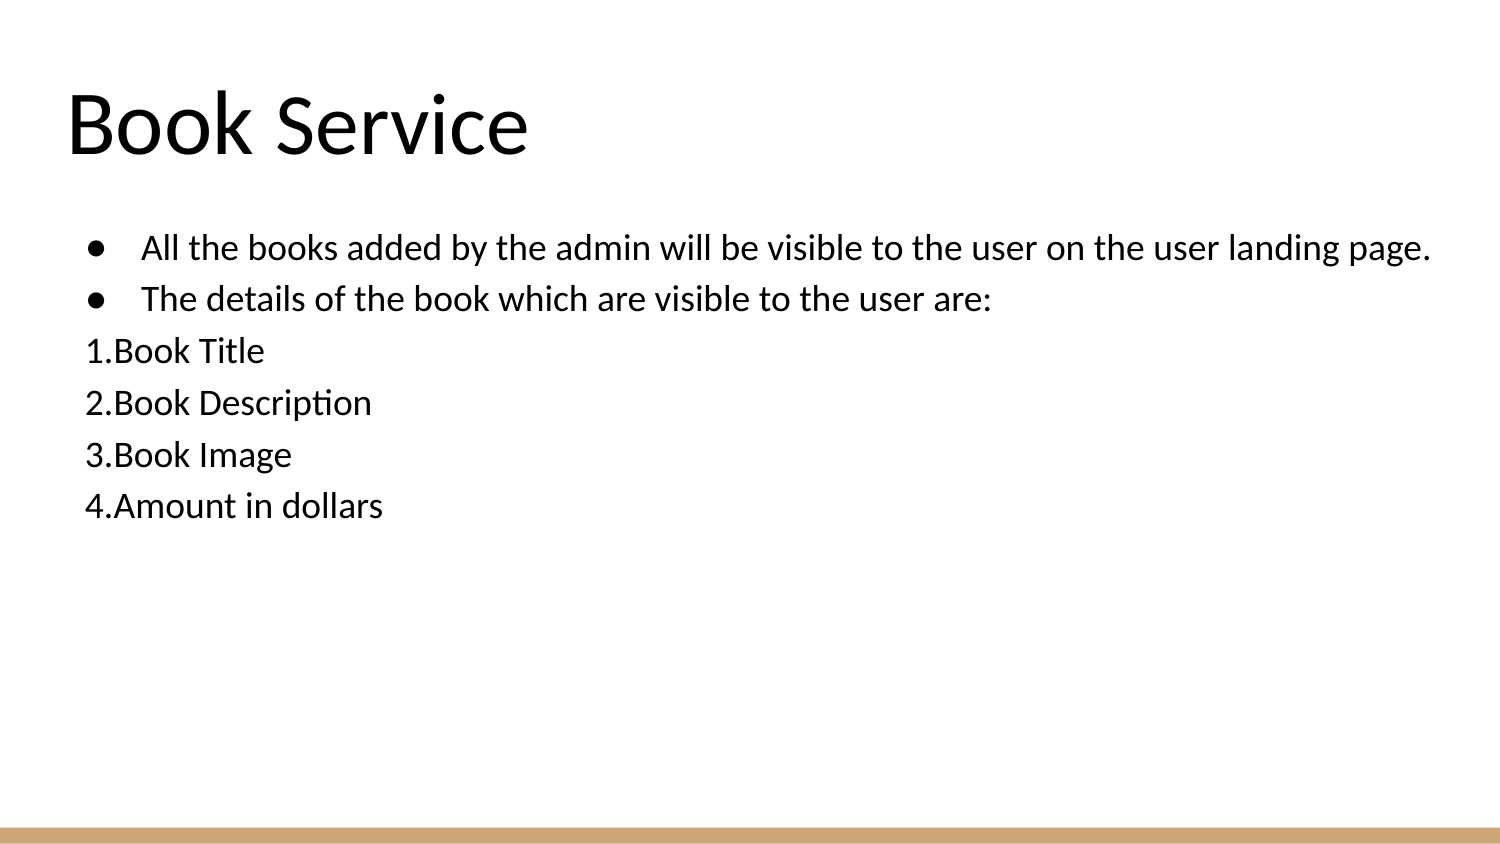

# Book Service
All the books added by the admin will be visible to the user on the user landing page.
The details of the book which are visible to the user are:
1.Book Title
2.Book Description
3.Book Image
4.Amount in dollars